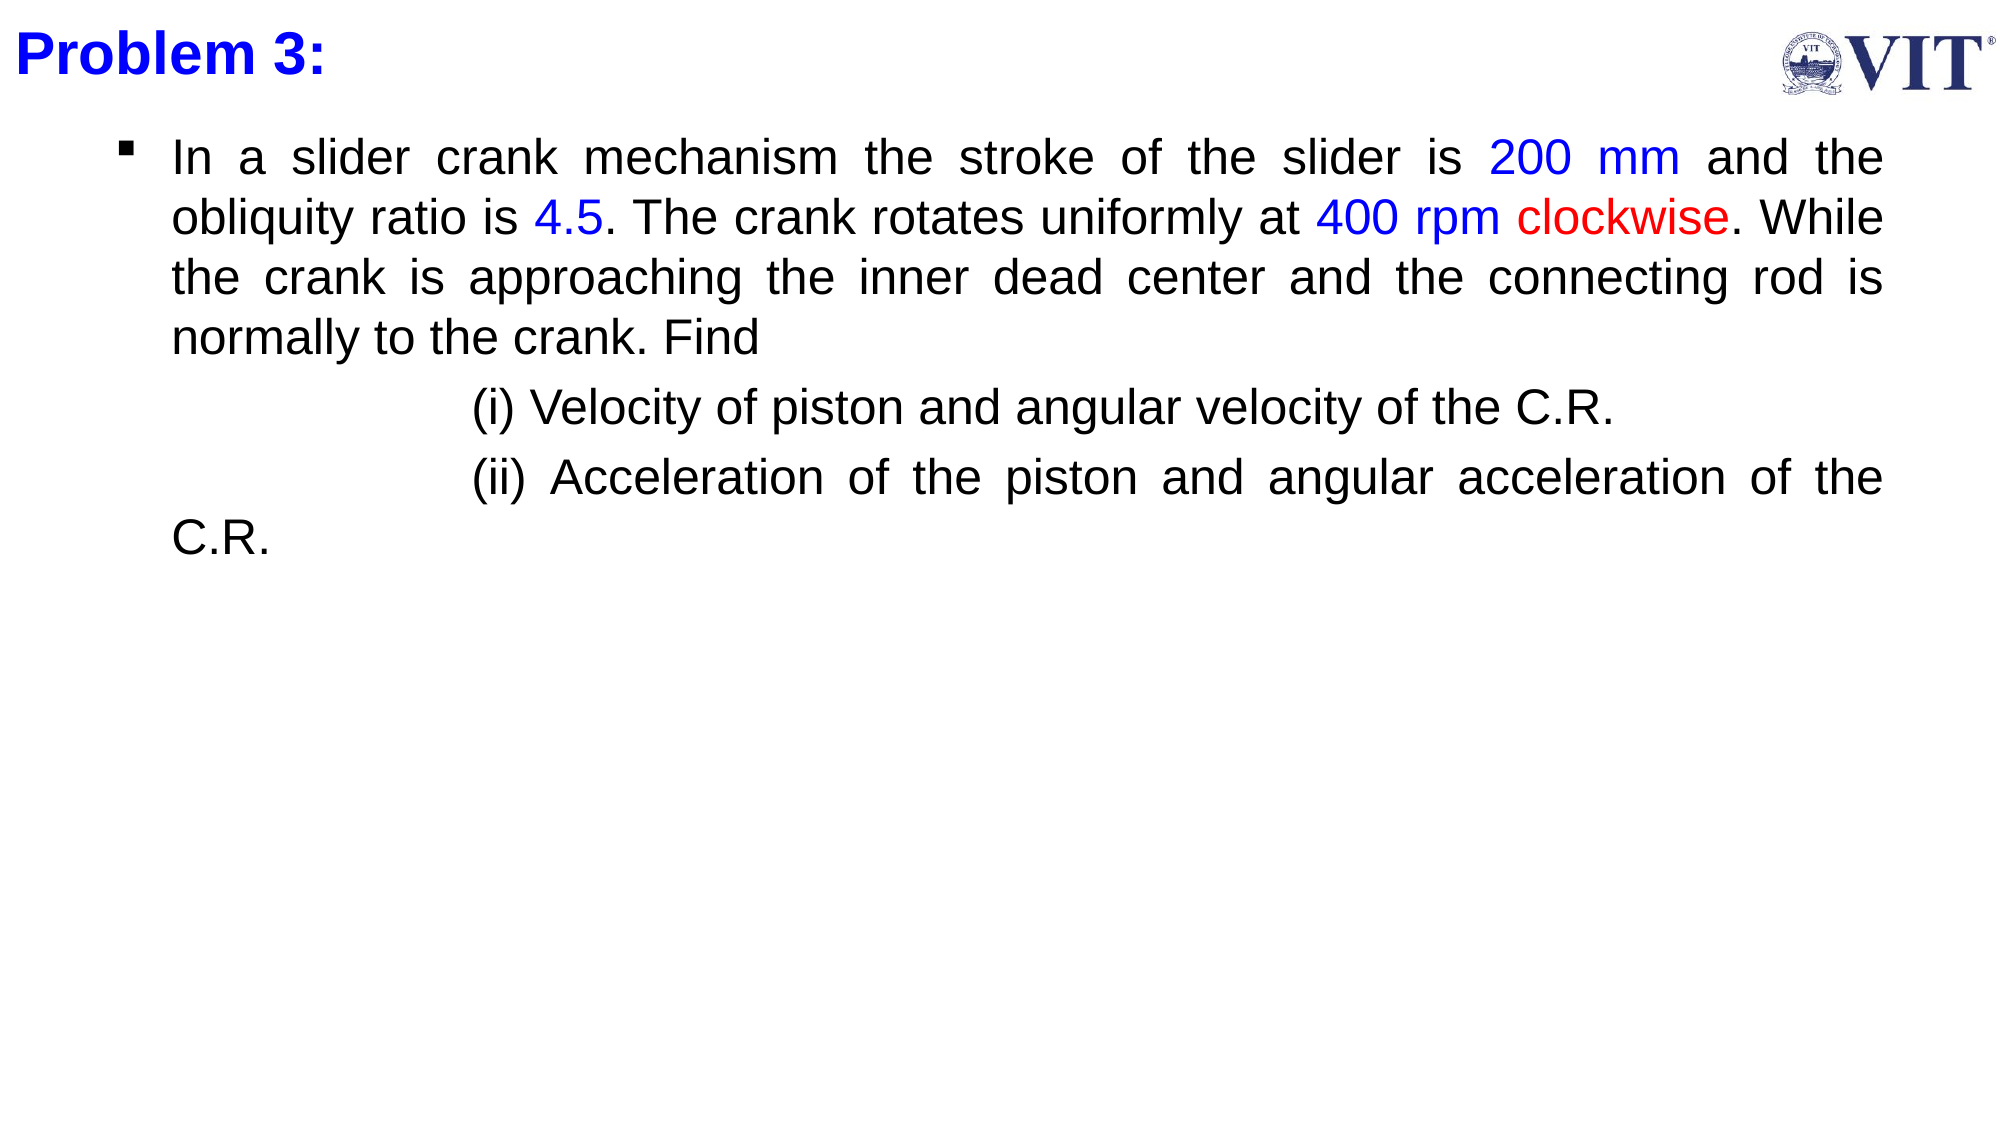

# Problem 3:
In a slider crank mechanism the stroke of the slider is 200 mm and the obliquity ratio is 4.5. The crank rotates uniformly at 400 rpm clockwise. While the crank is approaching the inner dead center and the connecting rod is normally to the crank. Find
			(i) Velocity of piston and angular velocity of the C.R.
			(ii) Acceleration of the piston and angular acceleration of the C.R.